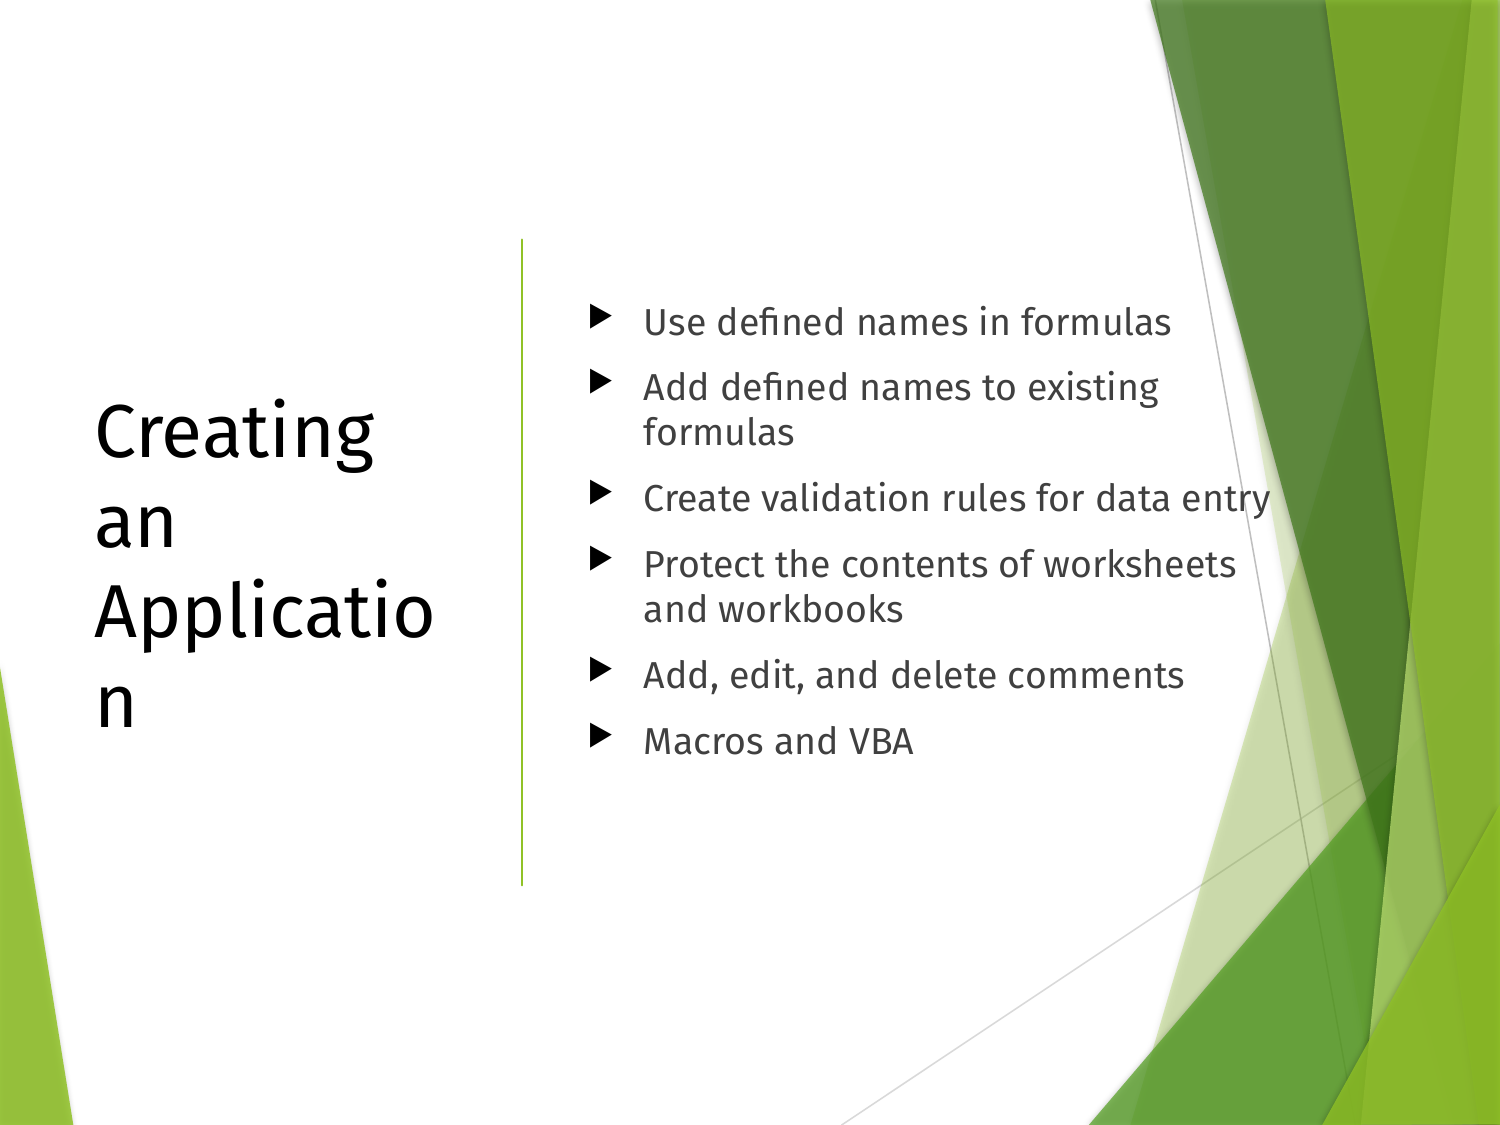

# Creating an Application
Use defined names in formulas
Add defined names to existing formulas
Create validation rules for data entry
Protect the contents of worksheets and workbooks
Add, edit, and delete comments
Macros and VBA